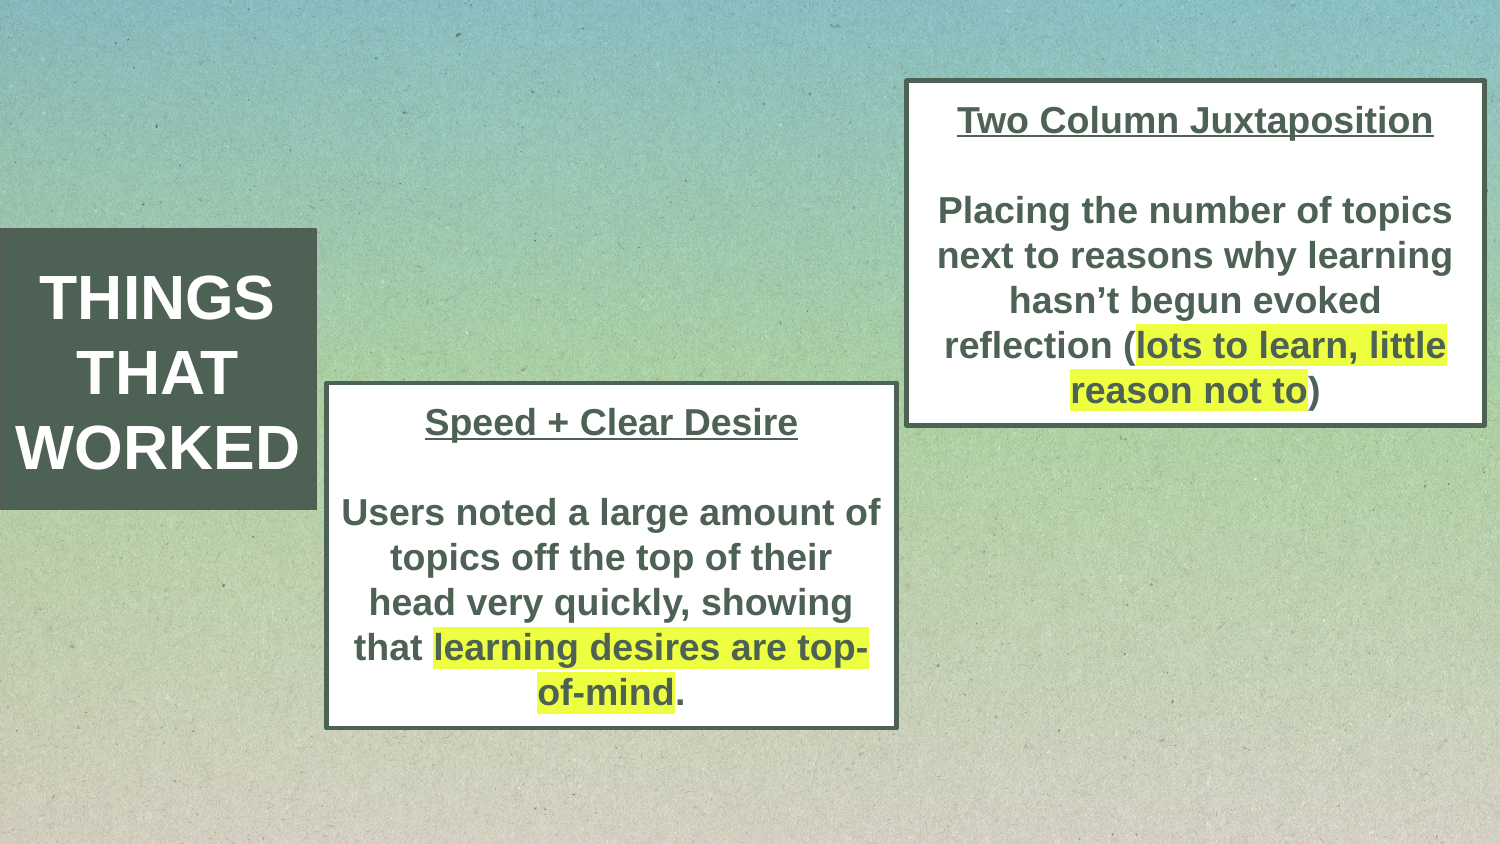

Two Column Juxtaposition

Placing the number of topics next to reasons why learning hasn’t begun evoked reflection (lots to learn, little reason not to)
THINGS THAT WORKED
Speed + Clear Desire

Users noted a large amount of topics off the top of their head very quickly, showing that learning desires are top-of-mind.